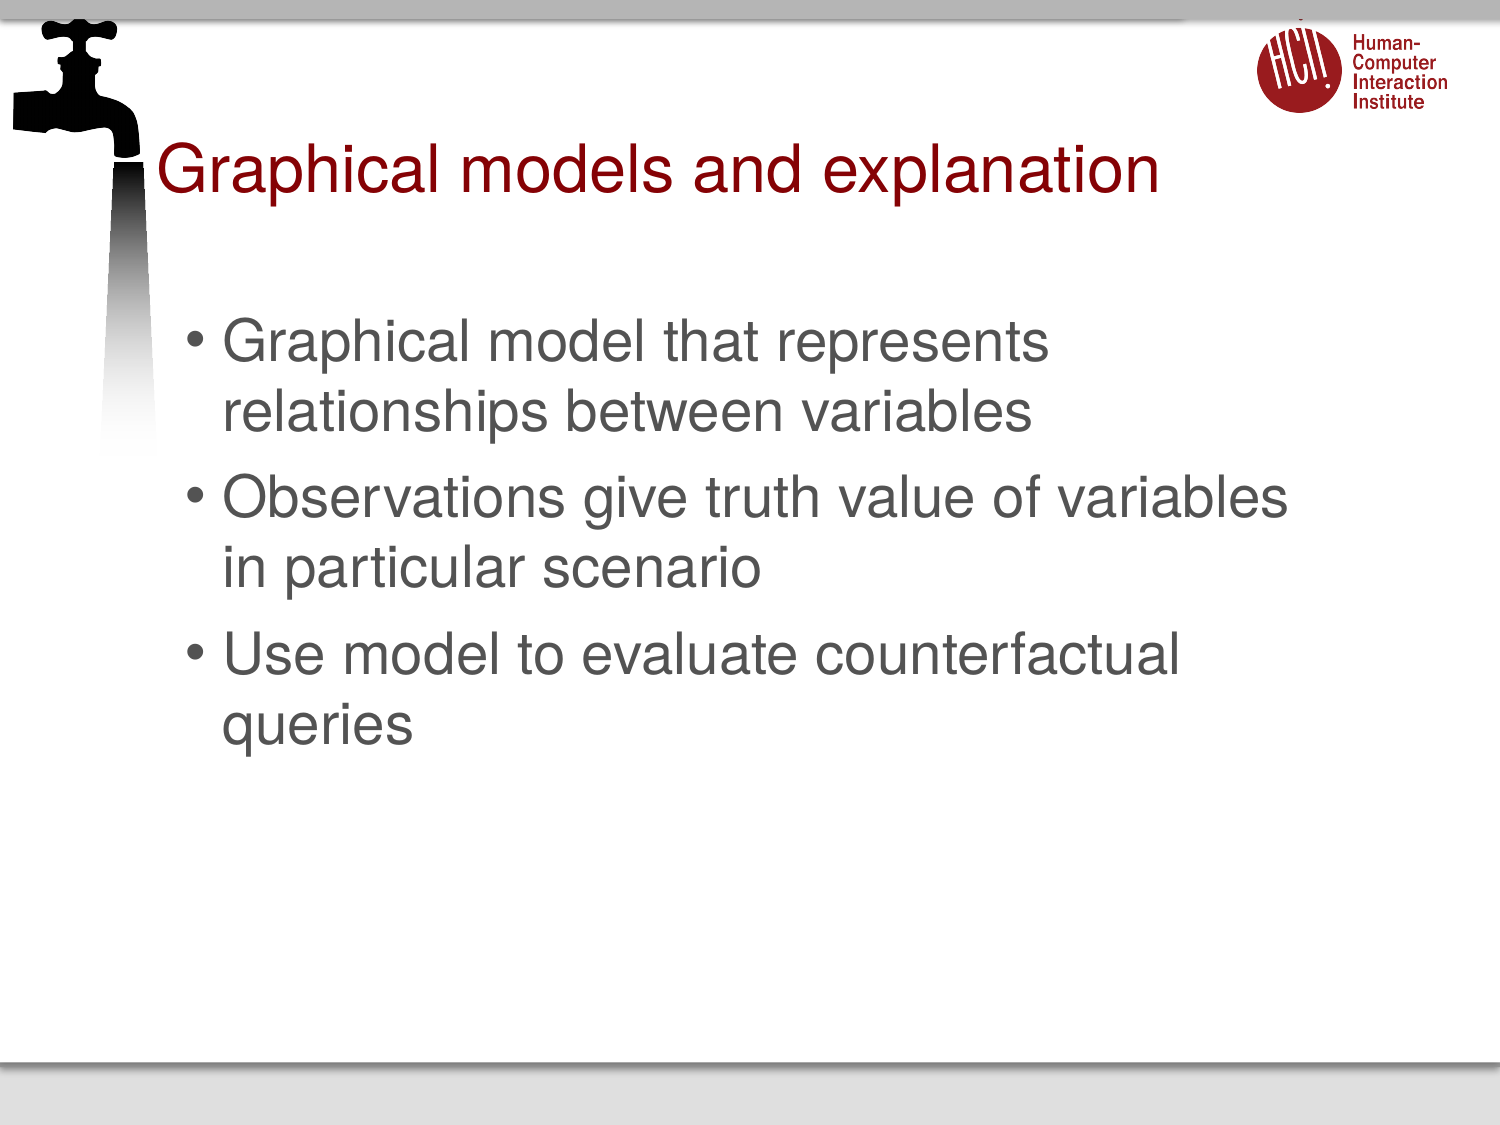

# Graphical models and explanation
Graphical model that represents relationships between variables
Observations give truth value of variables in particular scenario
Use model to evaluate counterfactual queries